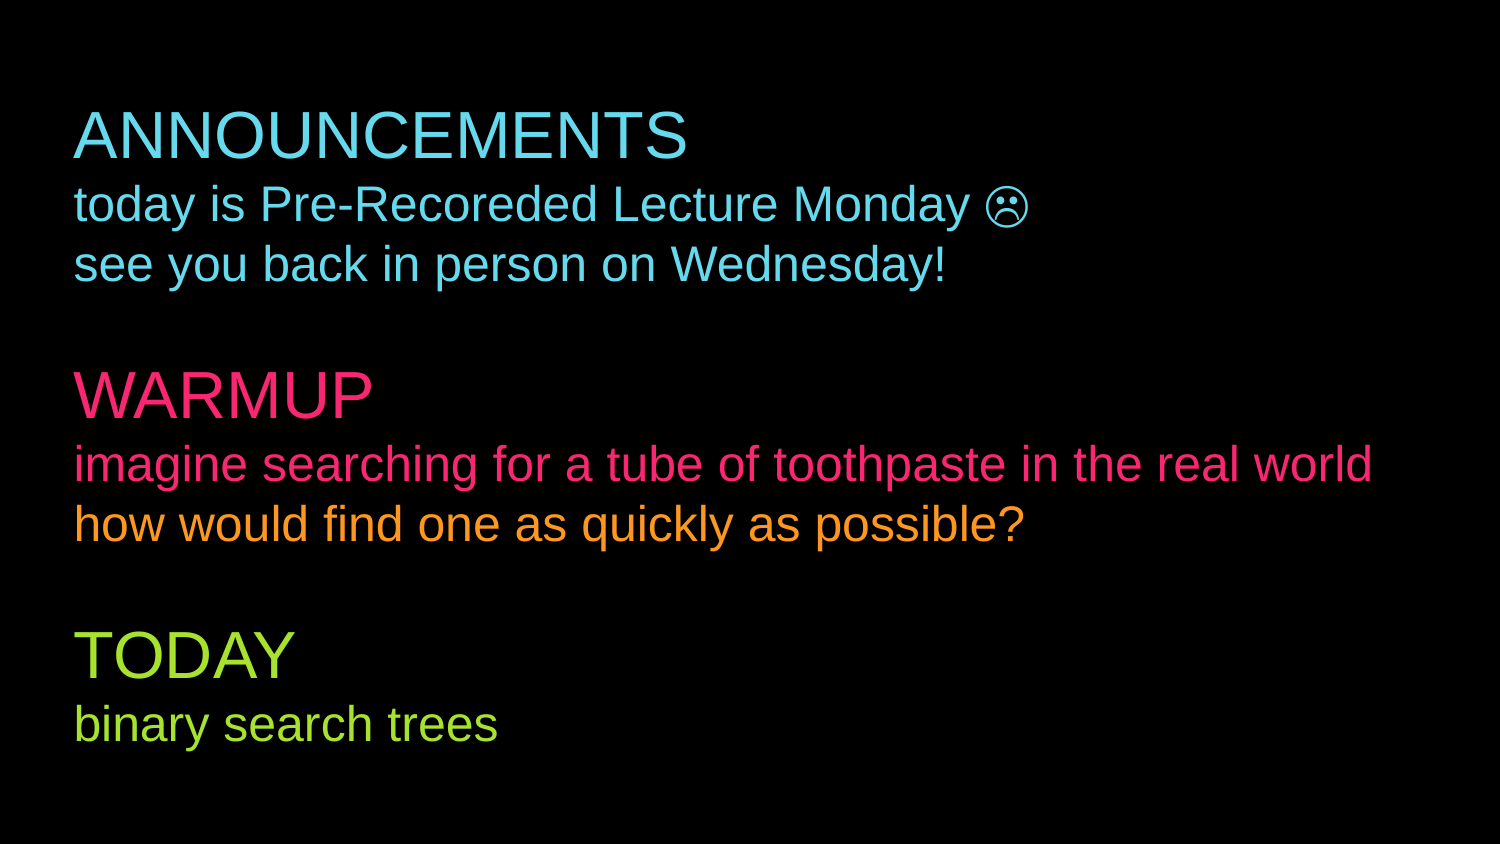

ANNOUNCEMENTS
today is Pre-Recoreded Lecture Monday ☹️
see you back in person on Wednesday!
WARMUP
imagine searching for a tube of toothpaste in the real world
how would find one as quickly as possible?
TODAY
binary search trees